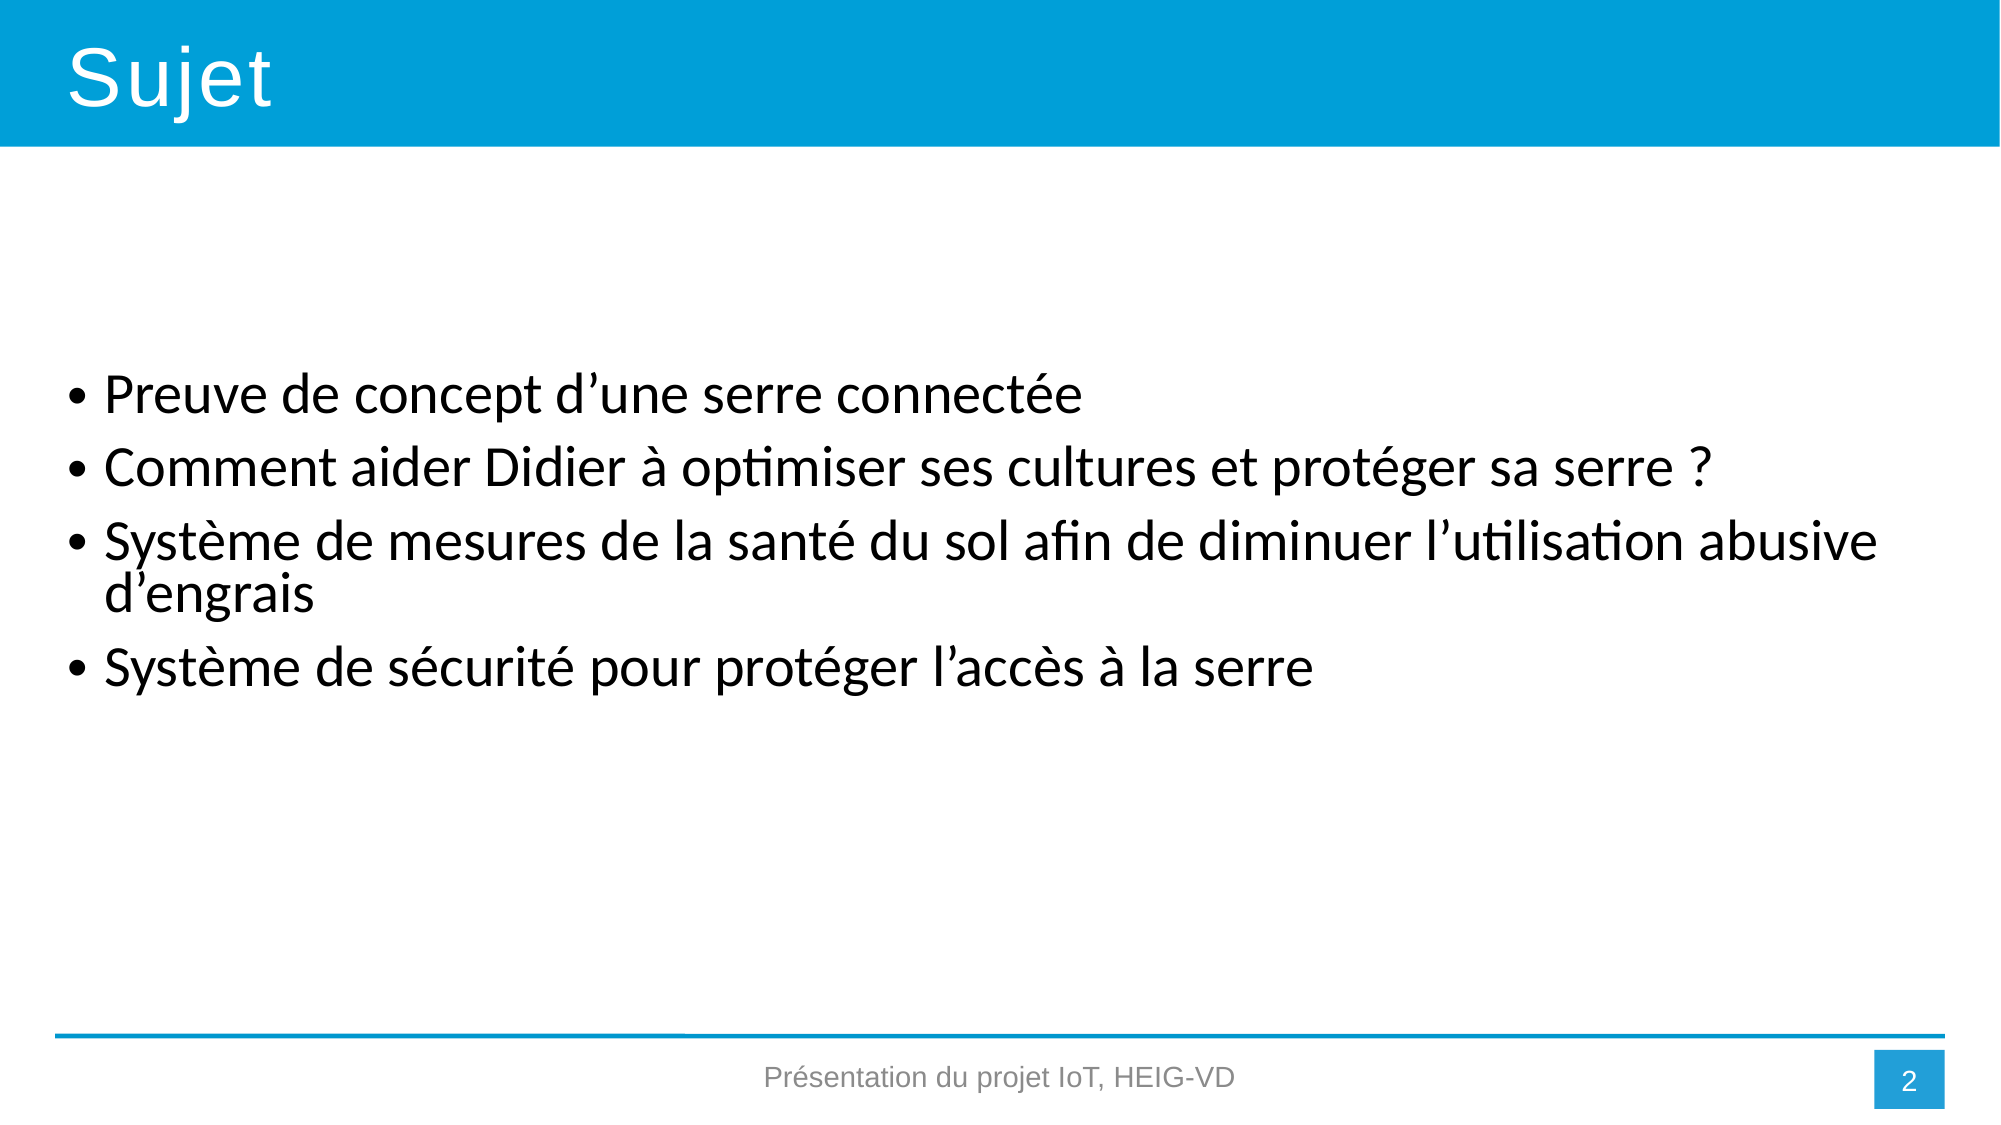

Sujet

Preuve de concept d’une serre connectée
Comment aider Didier à optimiser ses cultures et protéger sa serre ?
Système de mesures de la santé du sol afin de diminuer l’utilisation abusive d’engrais
Système de sécurité pour protéger l’accès à la serre

Présentation du projet IoT, HEIG-VD
2